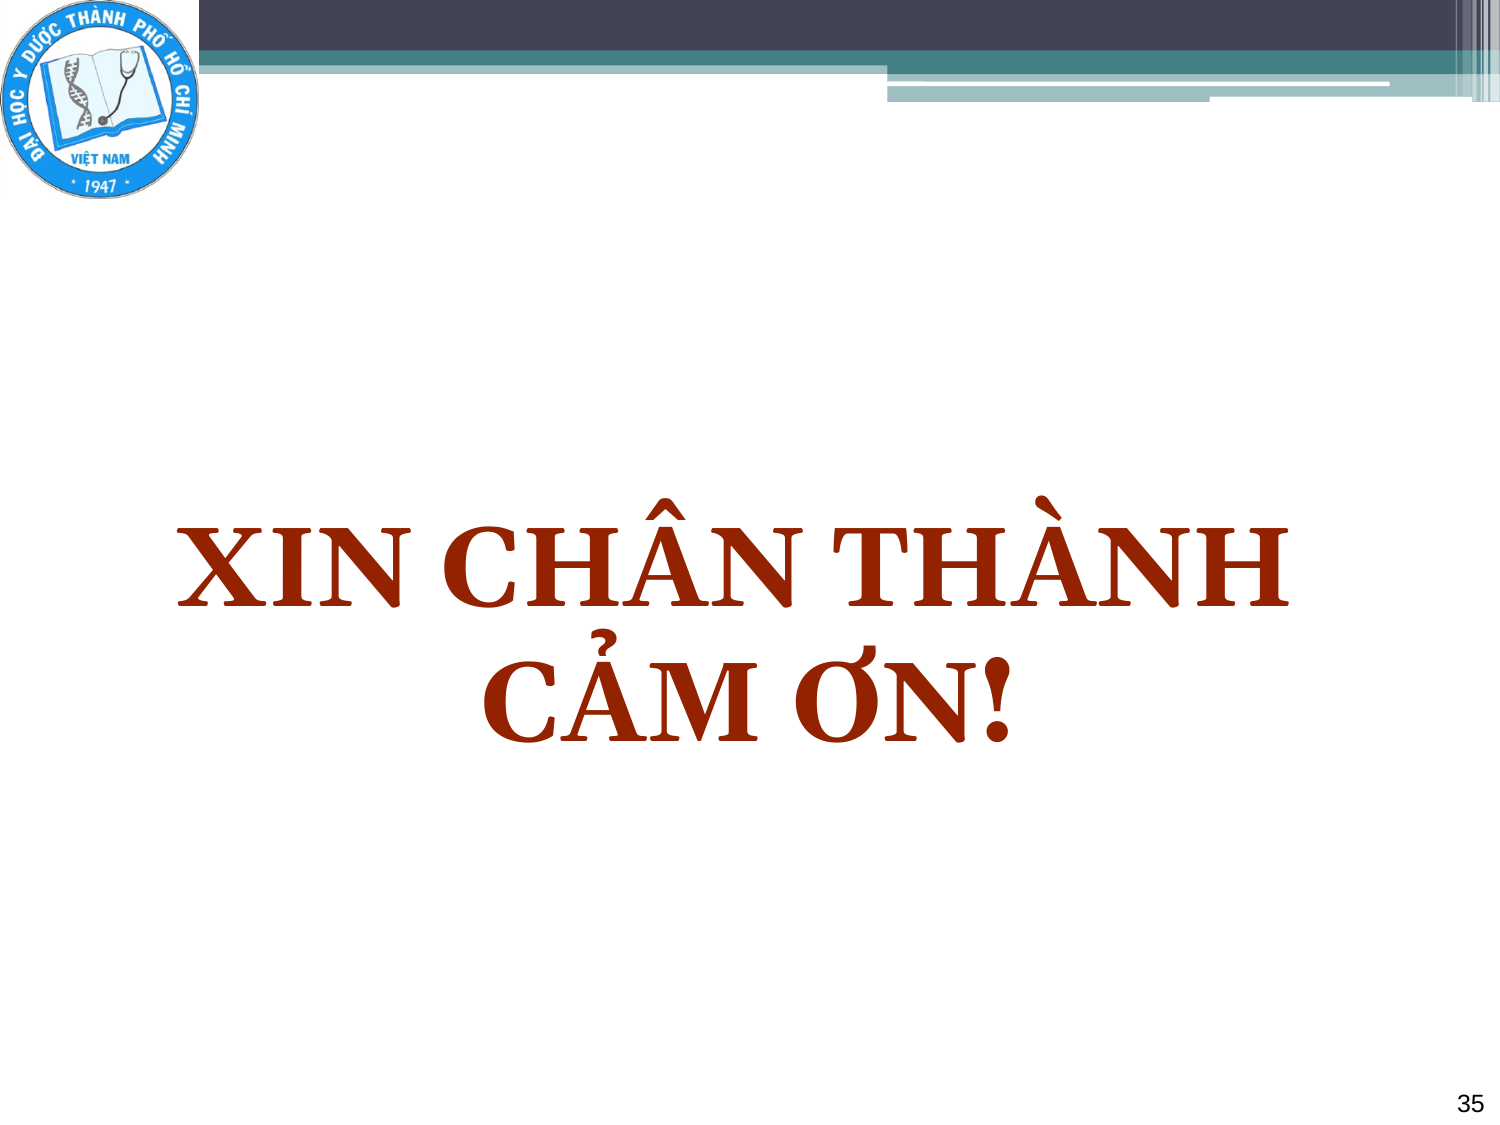

#

XIN CHÂN THÀNH
CẢM ƠN!

35